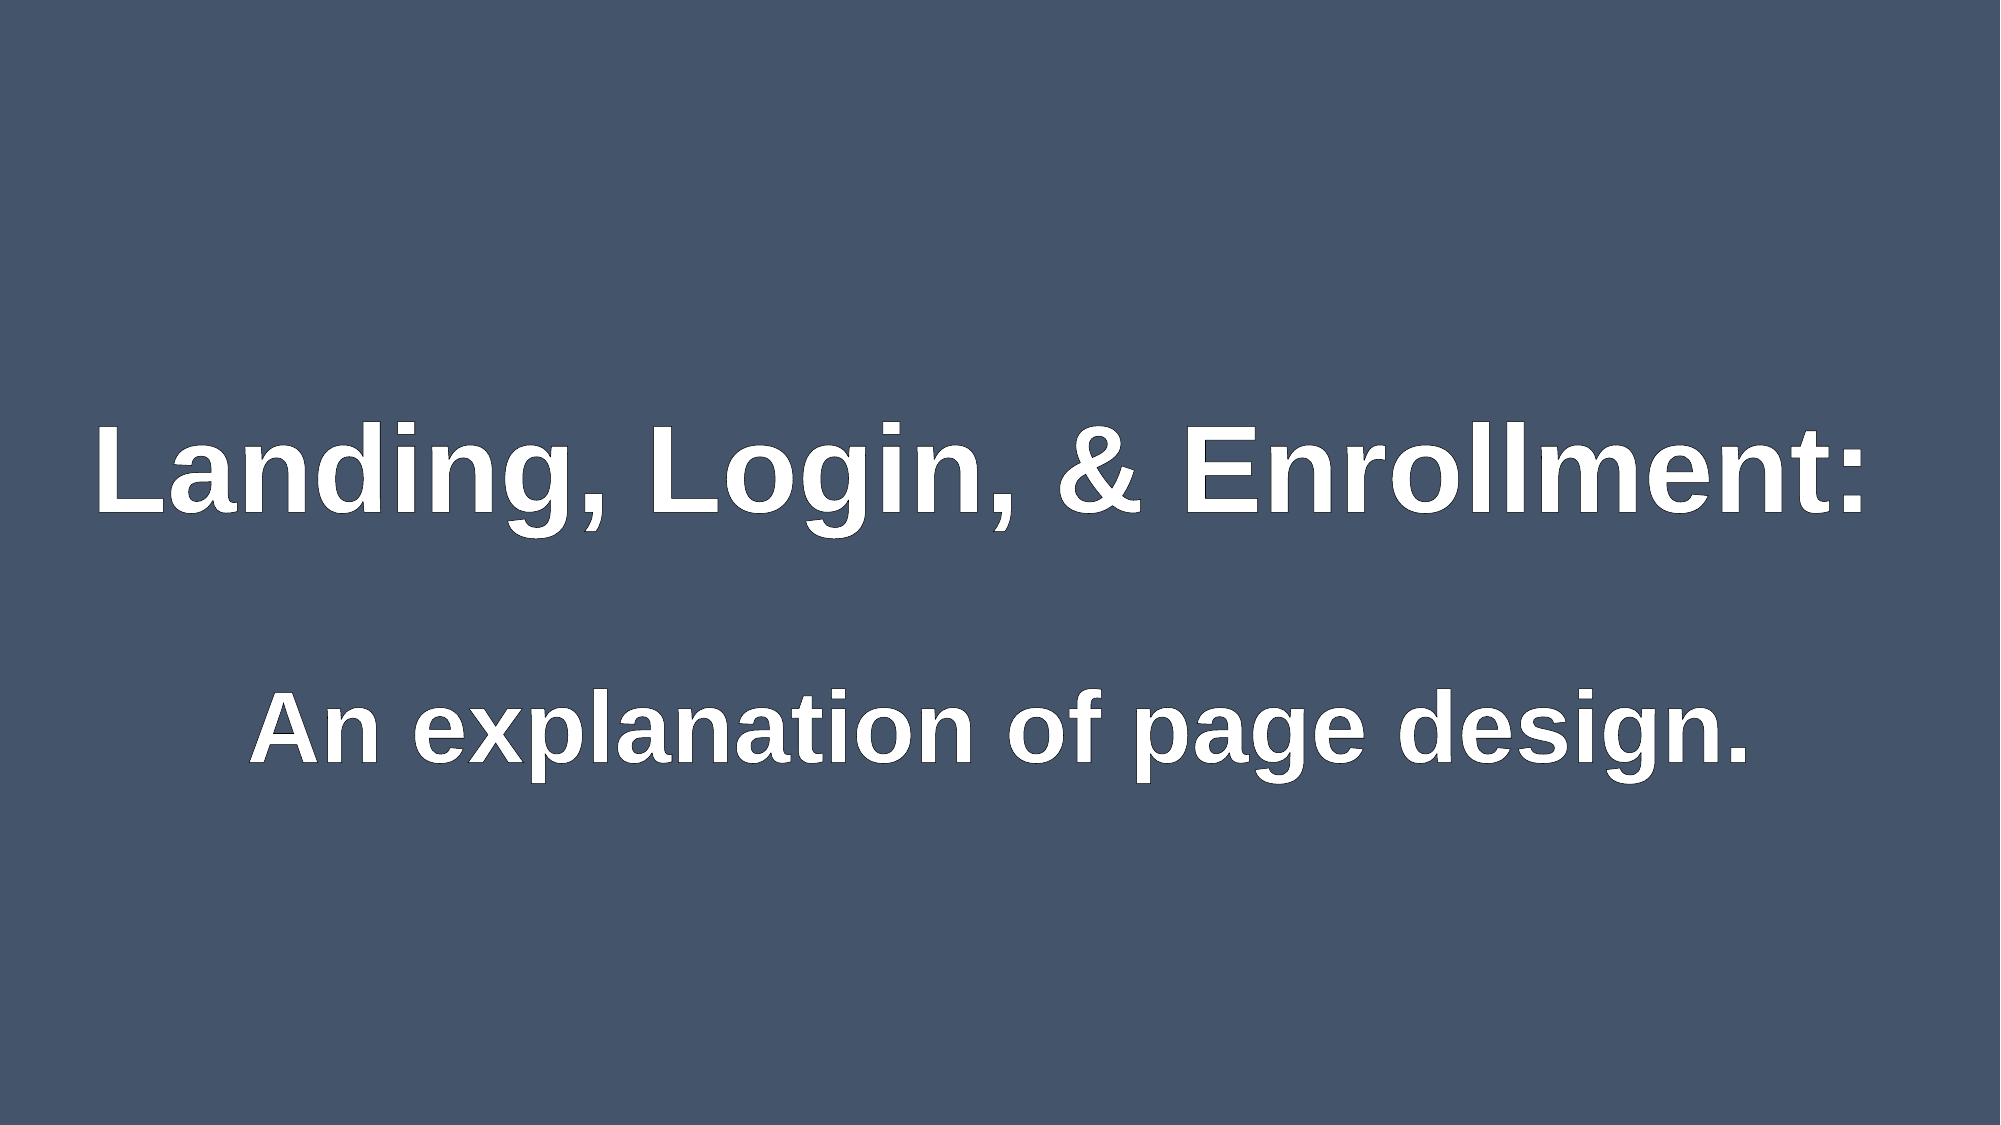

# Landing, Login, & Enrollment: An explanation of page design.